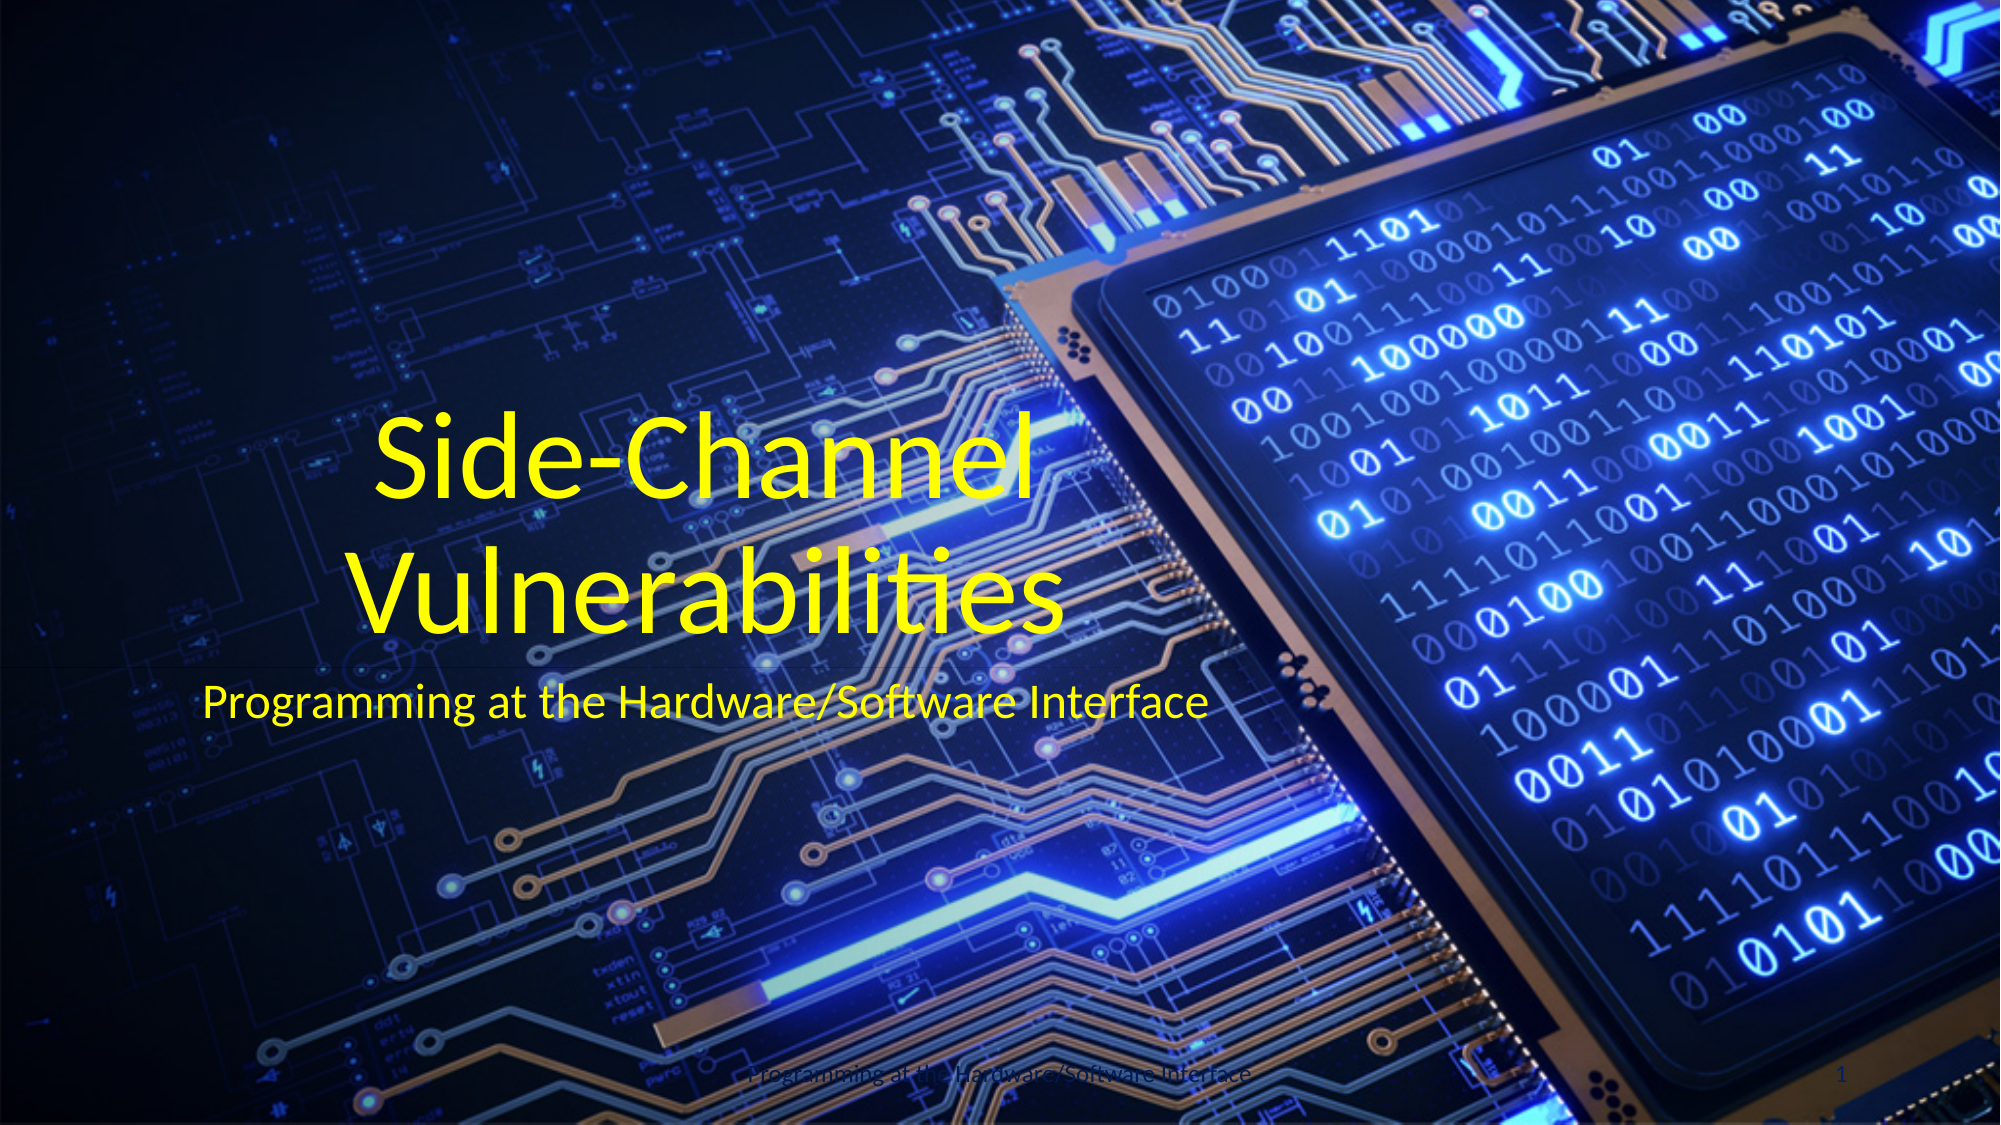

# Side-Channel Vulnerabilities
Programming at the Hardware/Software Interface
Programming at the Hardware/Software Interface
1